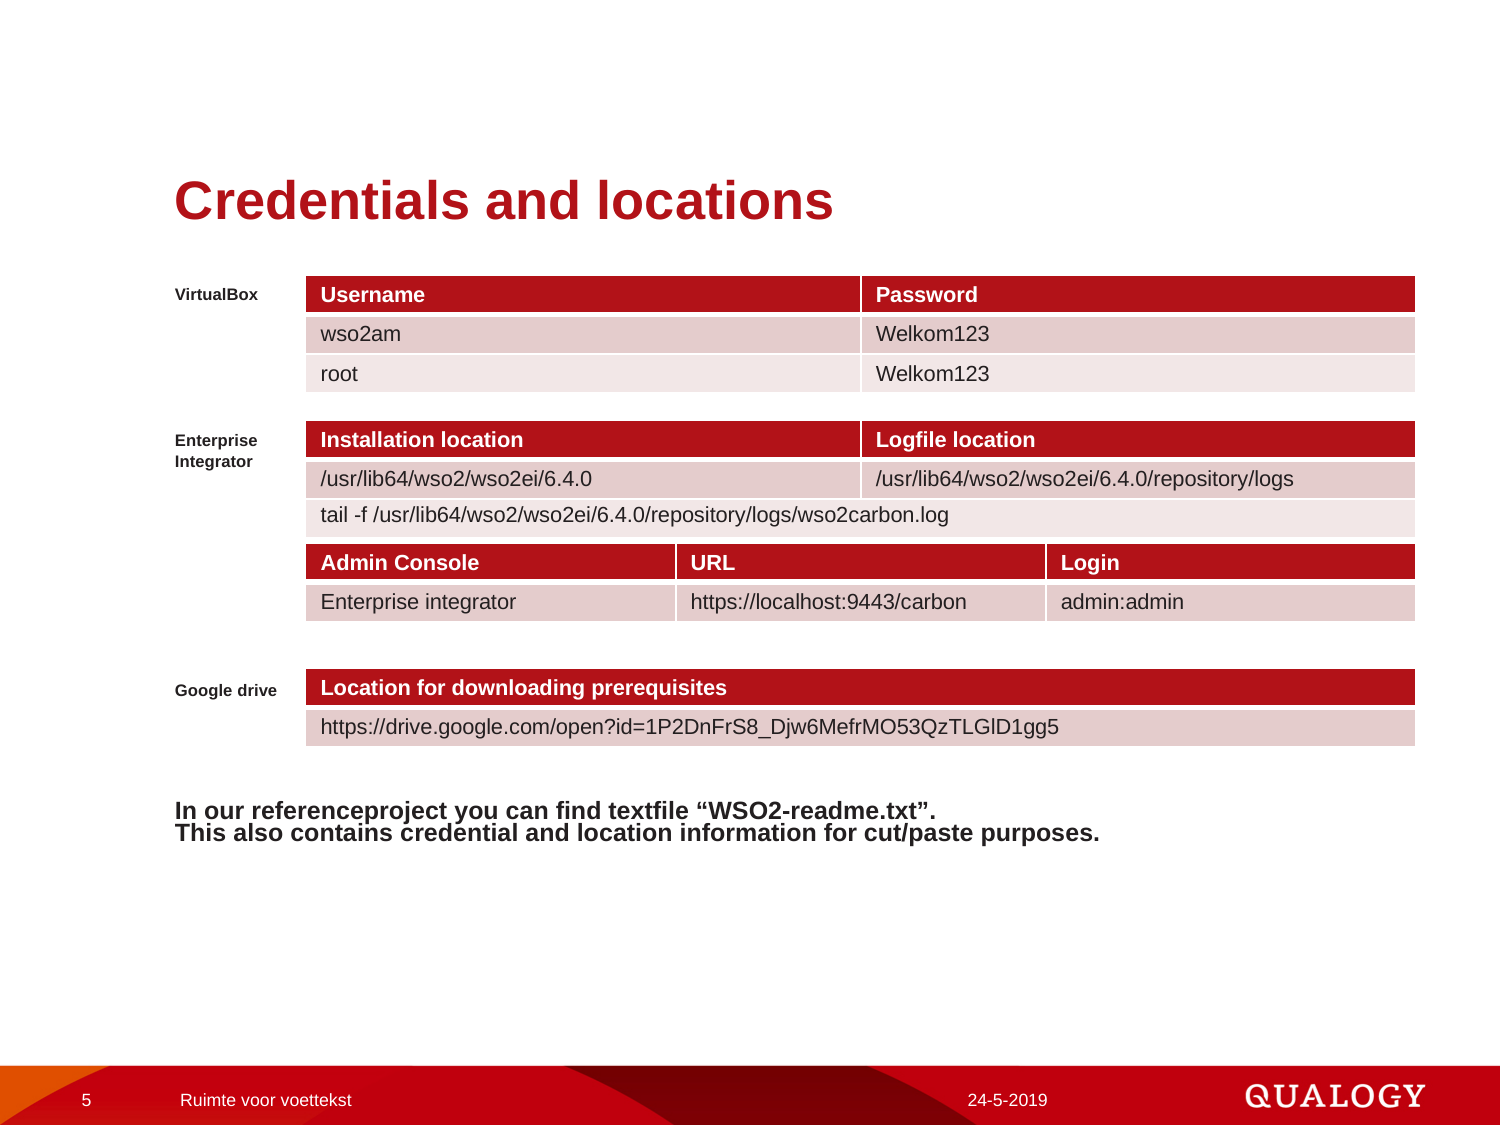

# Credentials and locations
| Username | Password |
| --- | --- |
| wso2am | Welkom123 |
| root | Welkom123 |
VirtualBox

Enterprise
Integrator

Google drive

In our referenceproject you can find textfile “WSO2-readme.txt”.
This also contains credential and location information for cut/paste purposes.

| Installation location | Logfile location |
| --- | --- |
| /usr/lib64/wso2/wso2ei/6.4.0 | /usr/lib64/wso2/wso2ei/6.4.0/repository/logs |
| tail -f /usr/lib64/wso2/wso2ei/6.4.0/repository/logs/wso2carbon.log |  |
| Admin Console | URL | Login |
| --- | --- | --- |
| Enterprise integrator | https://localhost:9443/carbon | admin:admin |
| Location for downloading prerequisites |
| --- |
| https://drive.google.com/open?id=1P2DnFrS8\_Djw6MefrMO53QzTLGlD1gg5 |
5
Ruimte voor voettekst
24-5-2019